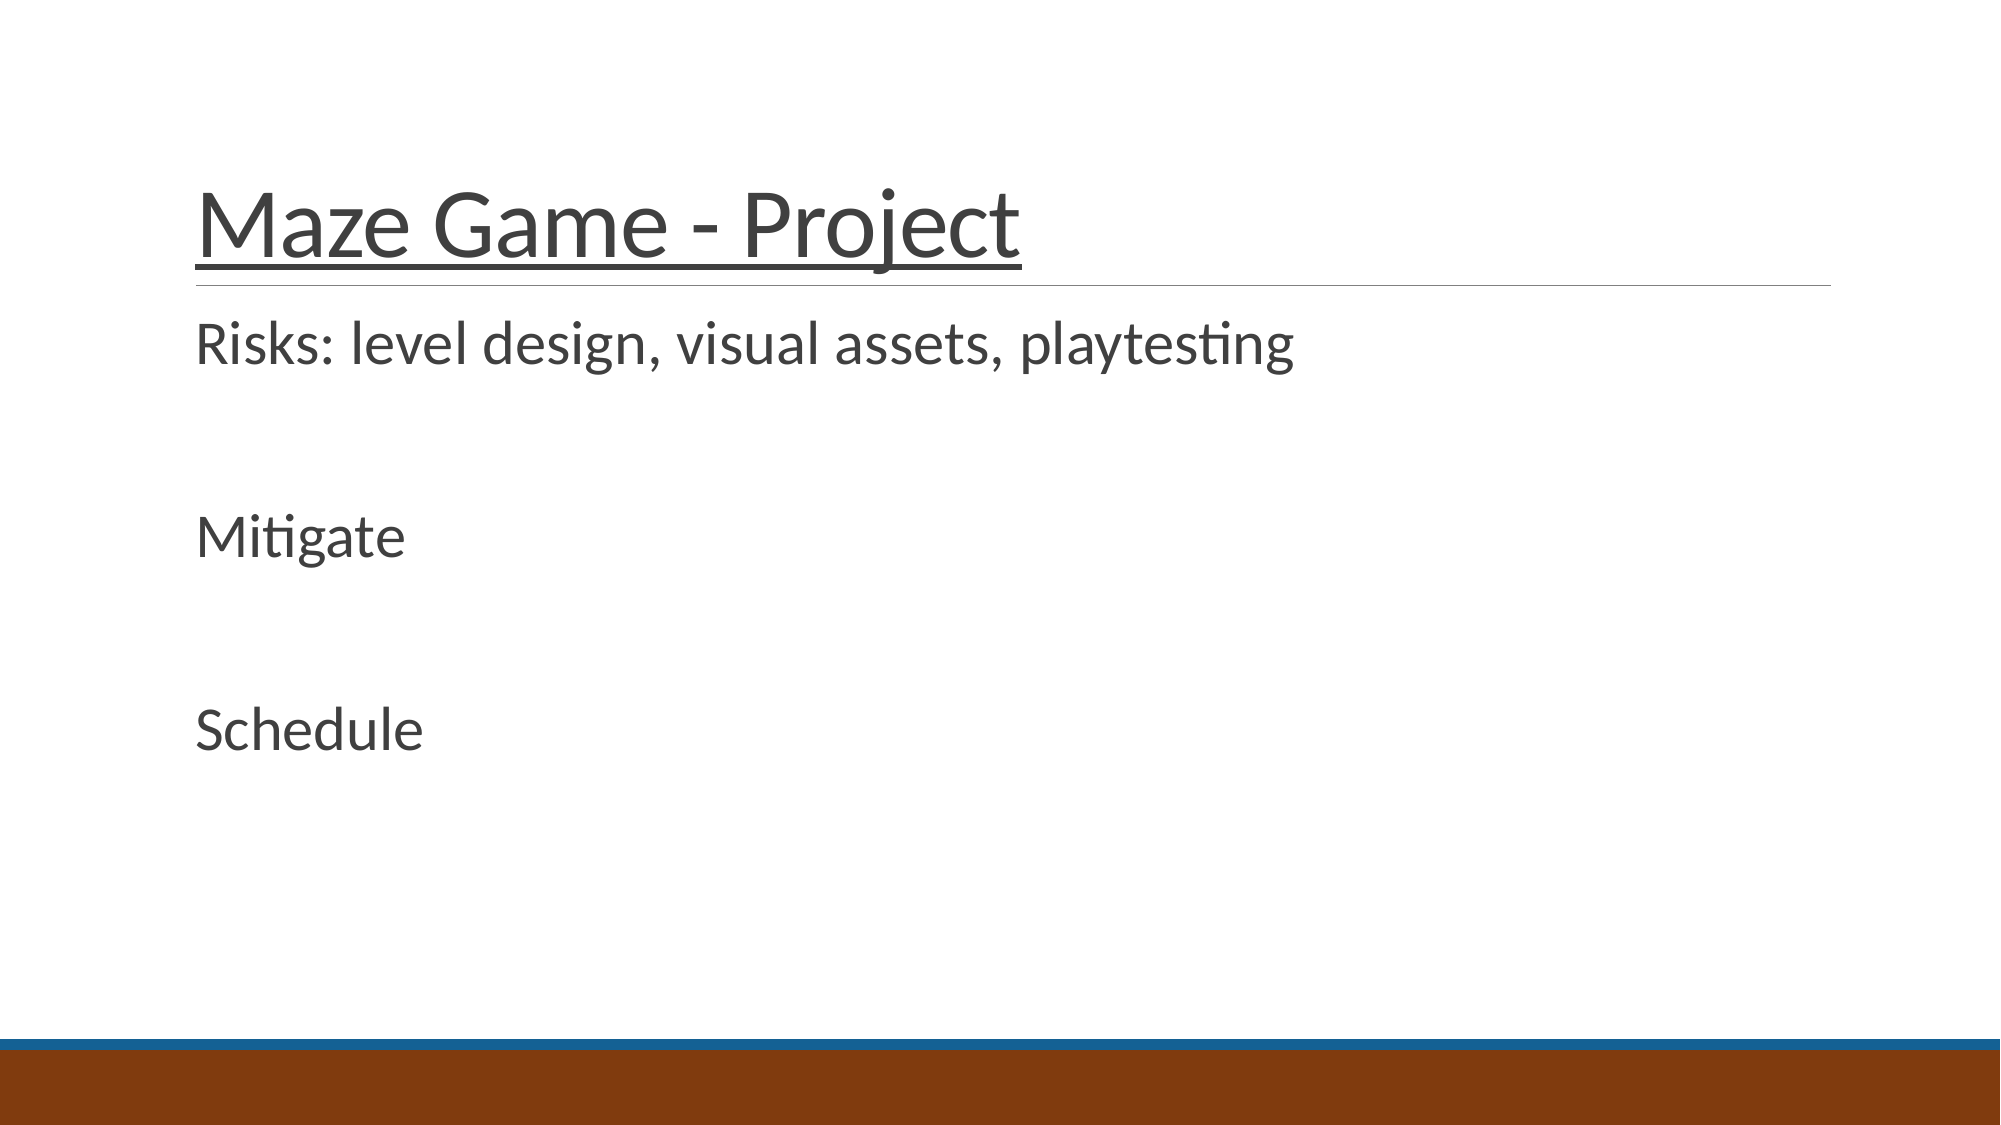

# Maze Game - Project
Risks: level design, visual assets, playtesting

Mitigate

Schedule